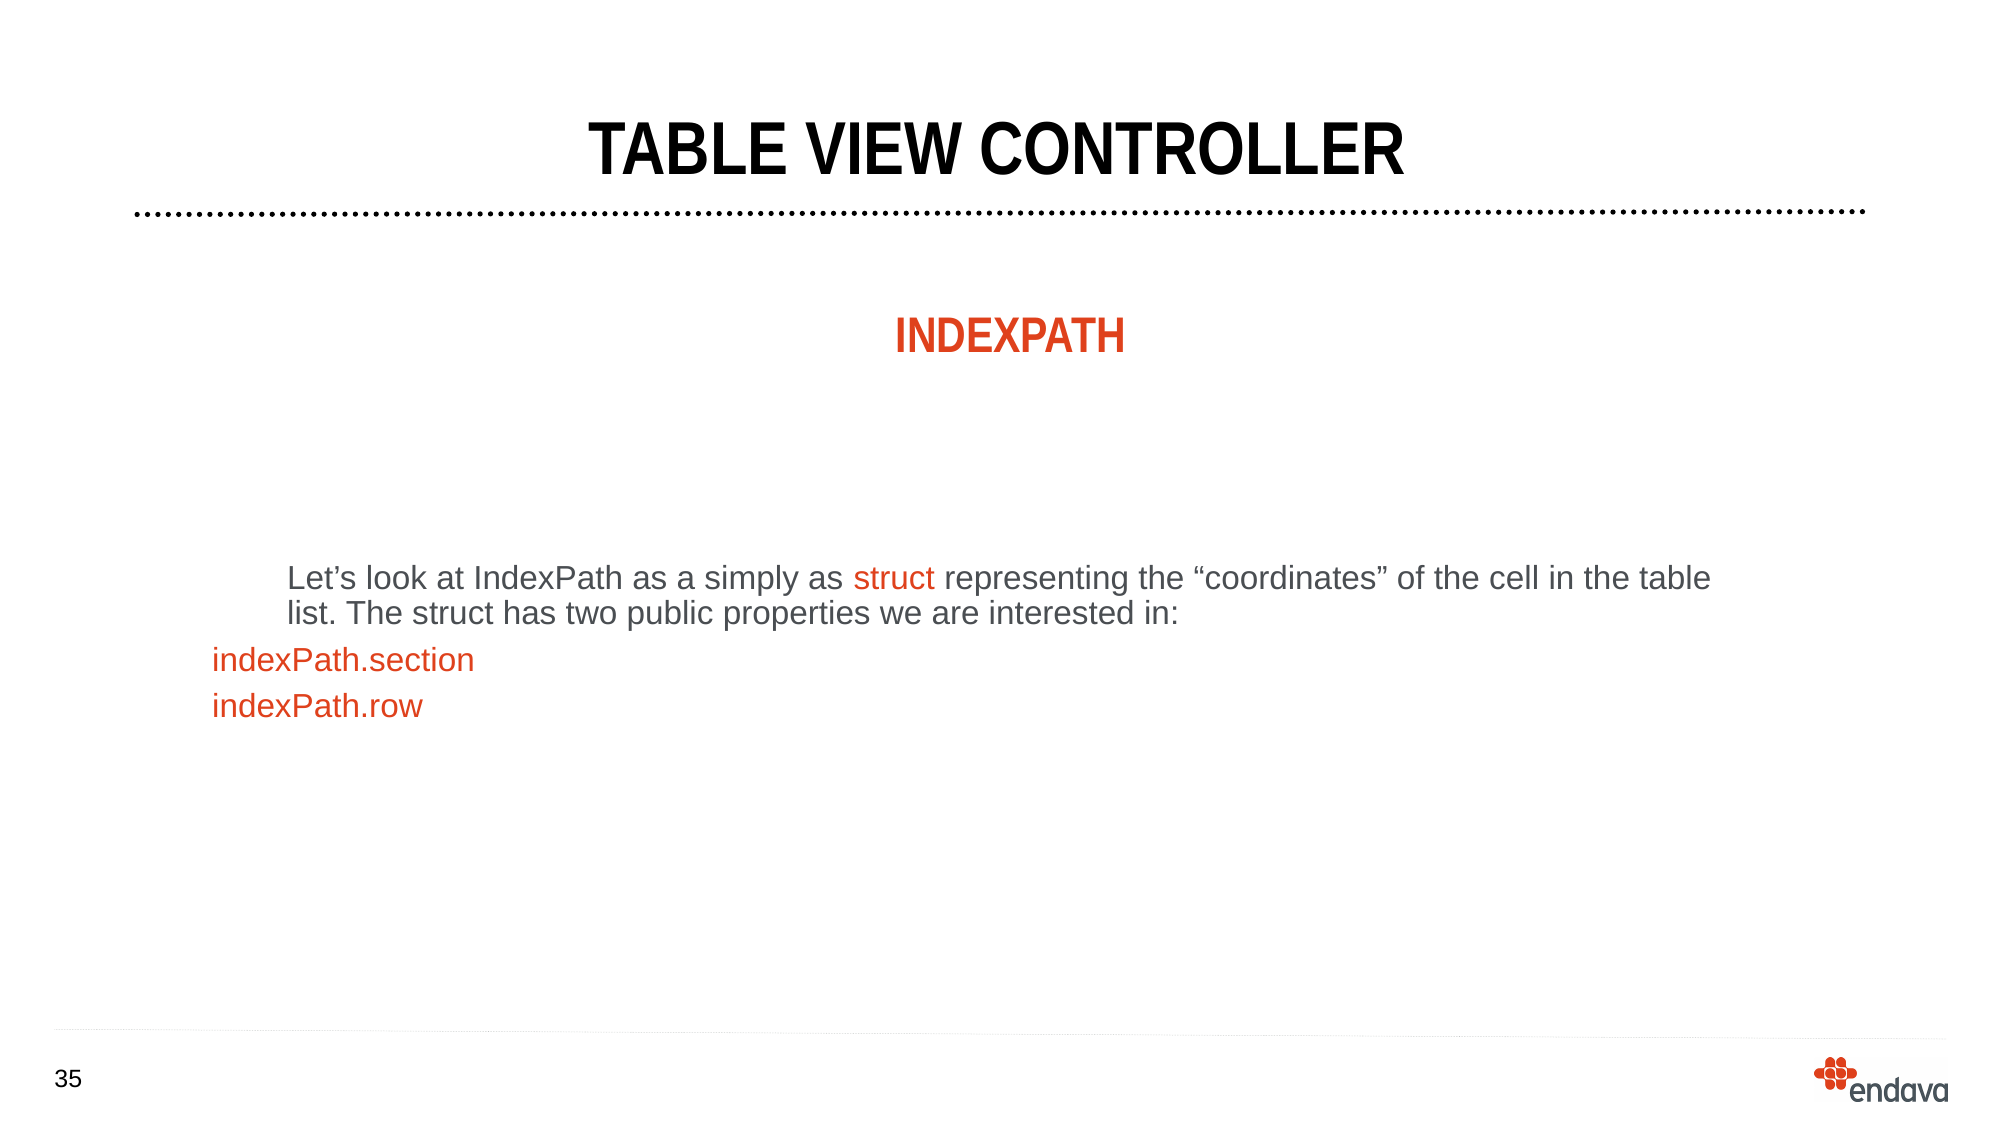

# TABLE View Controller
Indexpath
Let’s look at IndexPath as a simply as struct representing the “coordinates” of the cell in the table list. The struct has two public properties we are interested in:
indexPath.section
indexPath.row